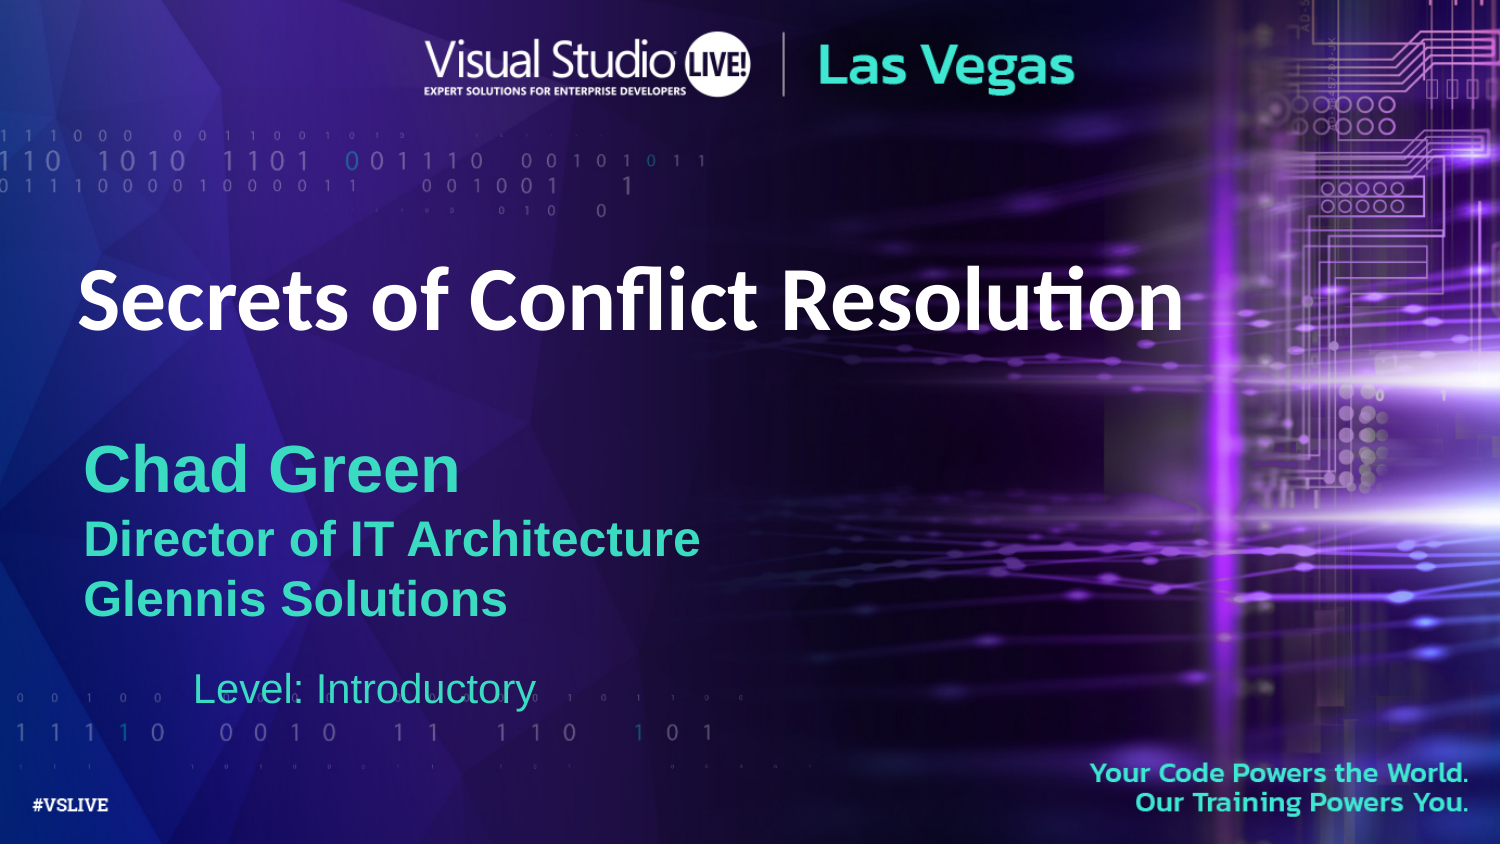

Secrets of Conflict Resolution
Chad Green
Director of IT Architecture
Glennis Solutions

Level: Introductory